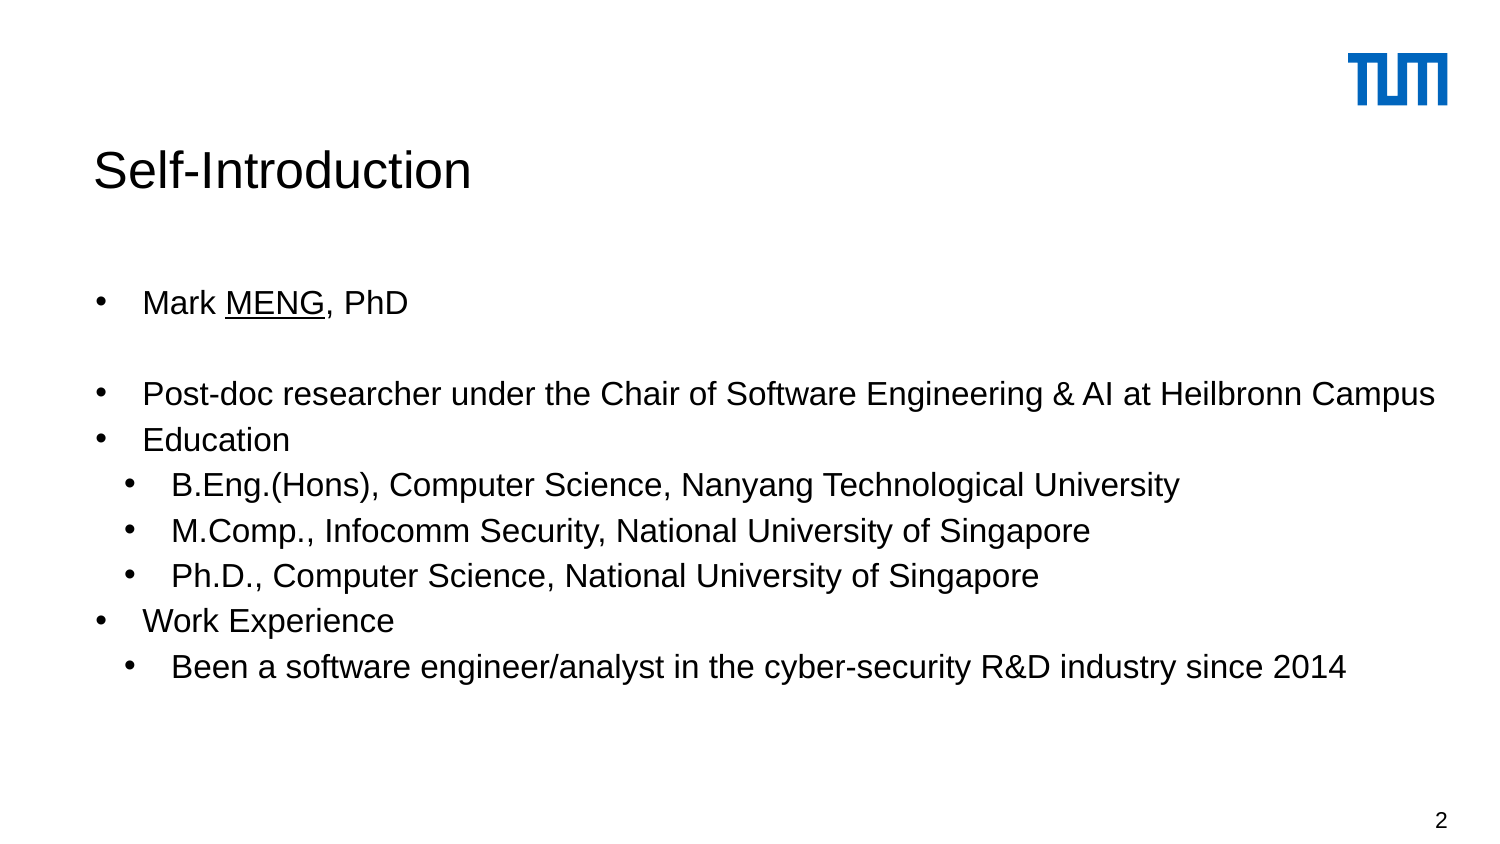

# Self-Introduction
Mark MENG, PhD

Post-doc researcher under the Chair of Software Engineering & AI at Heilbronn Campus
Education
B.Eng.(Hons), Computer Science, Nanyang Technological University
M.Comp., Infocomm Security, National University of Singapore
Ph.D., Computer Science, National University of Singapore
Work Experience
Been a software engineer/analyst in the cyber-security R&D industry since 2014

2